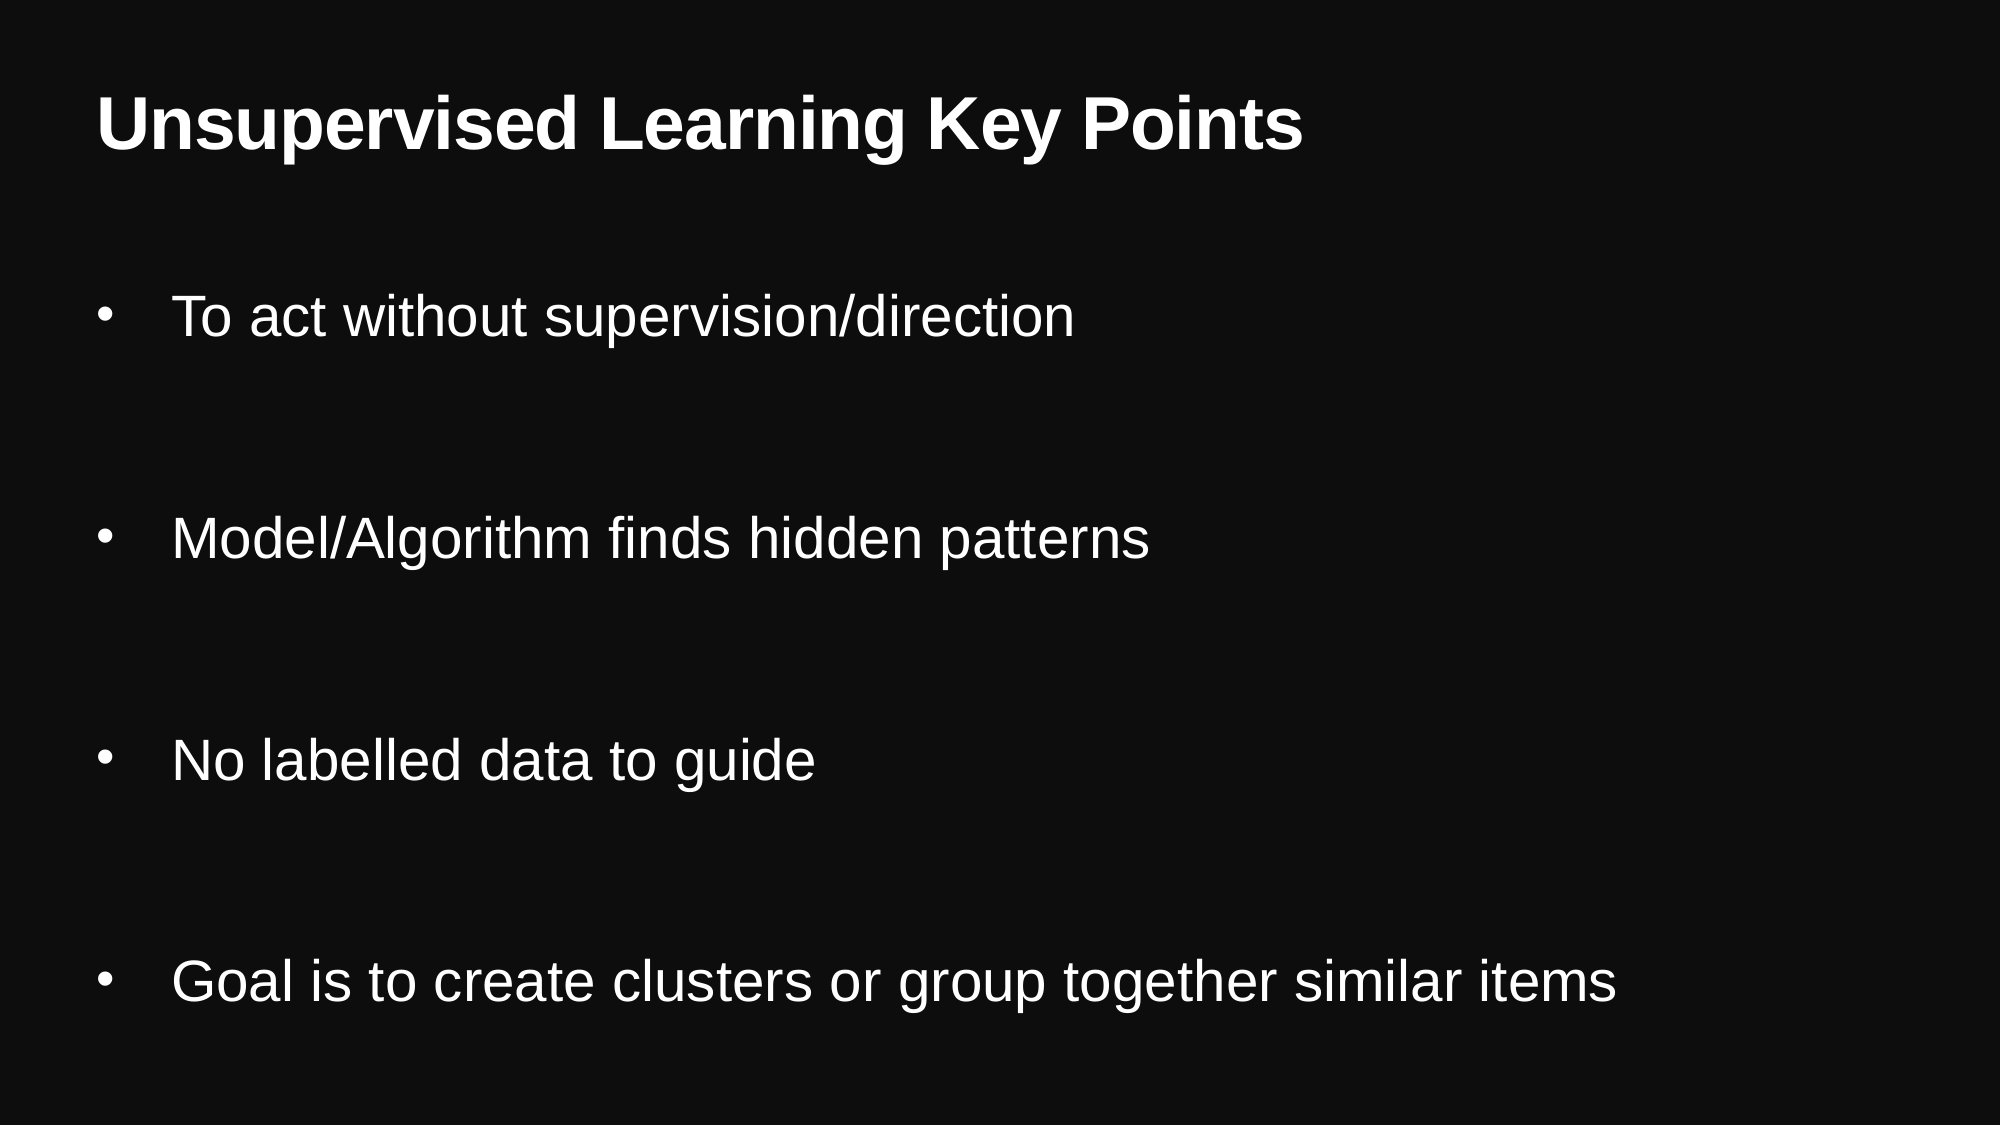

# Unsupervised Learning Key Points
To act without supervision/direction
Model/Algorithm finds hidden patterns
No labelled data to guide
Goal is to create clusters or group together similar items